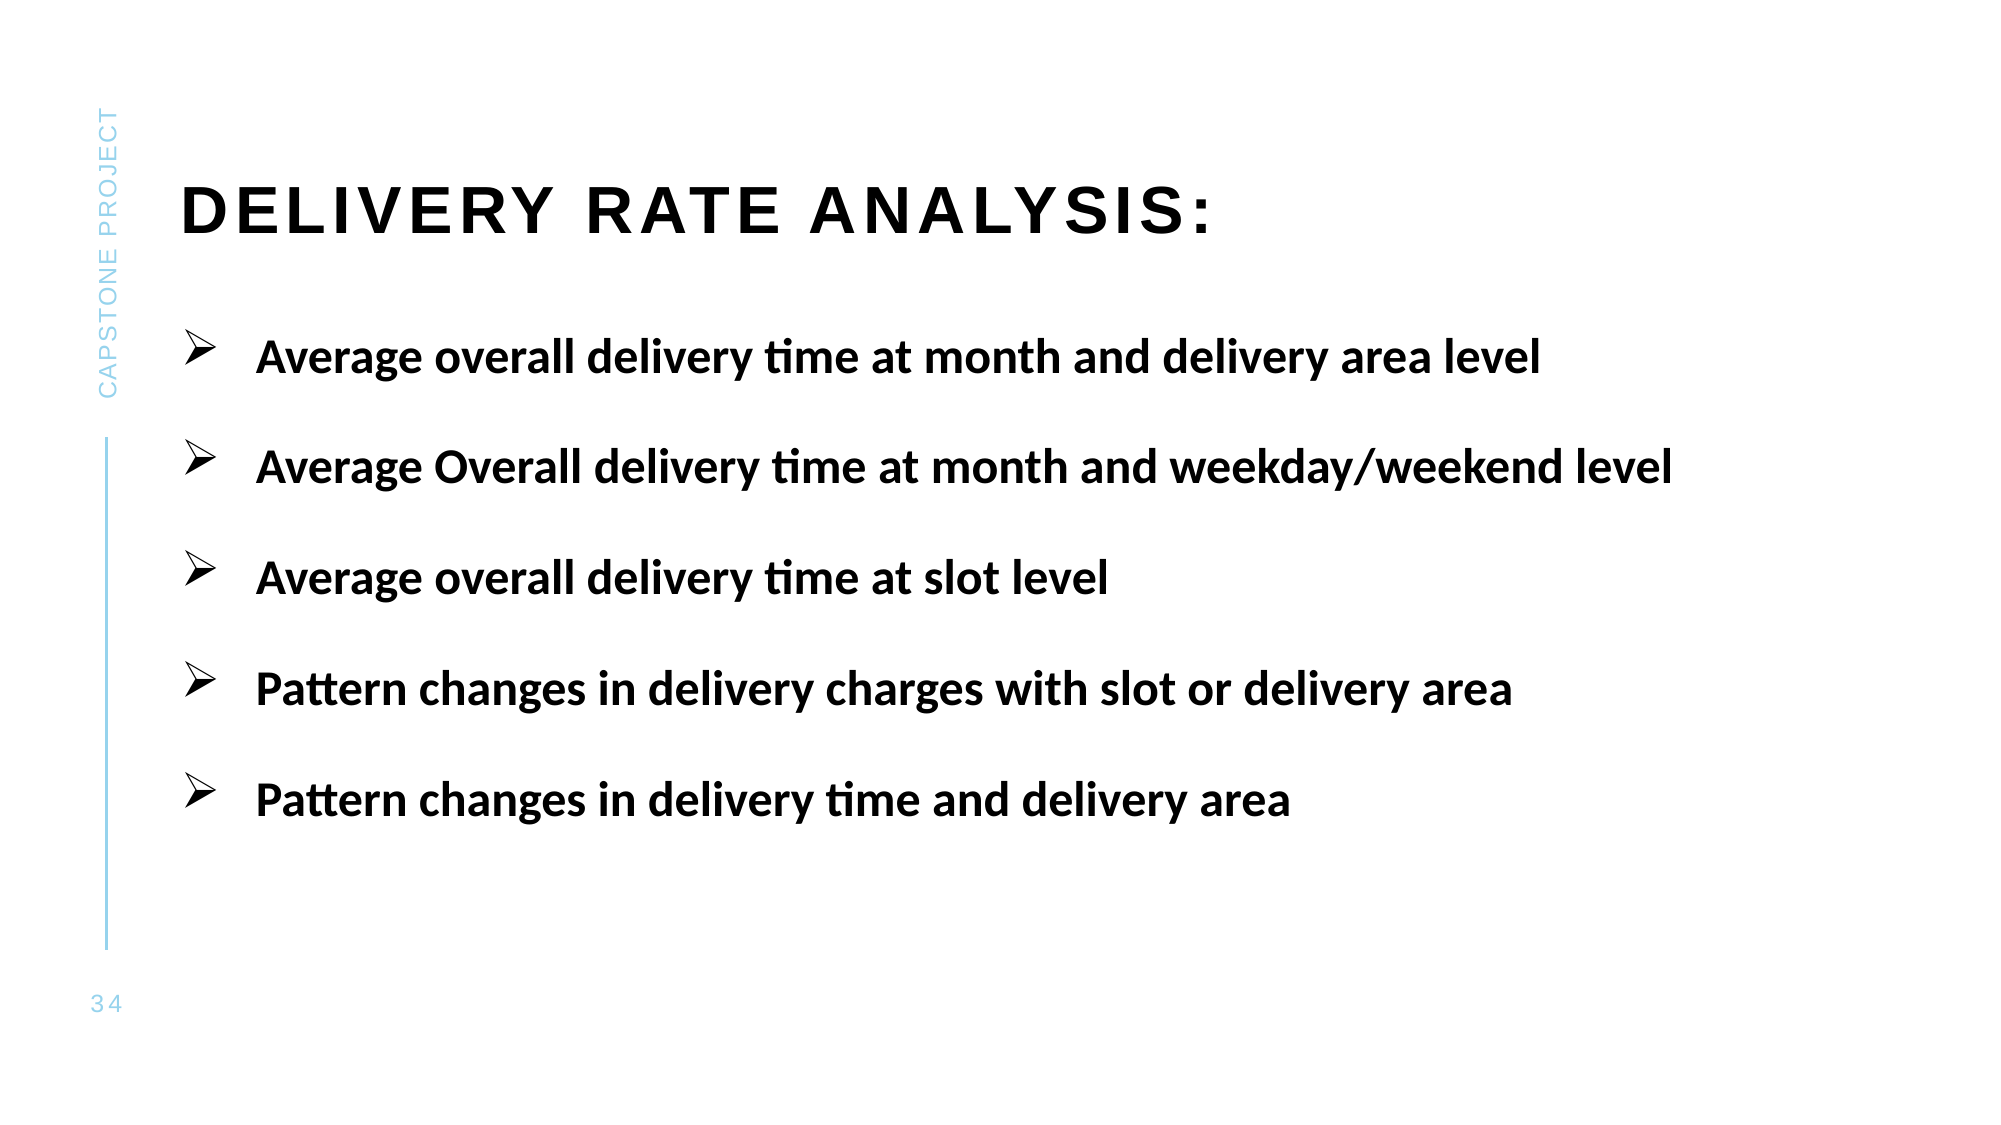

# delivery rate analysis:
Capstone project
Average overall delivery time at month and delivery area level
Average Overall delivery time at month and weekday/weekend level
Average overall delivery time at slot level
Pattern changes in delivery charges with slot or delivery area
Pattern changes in delivery time and delivery area
34